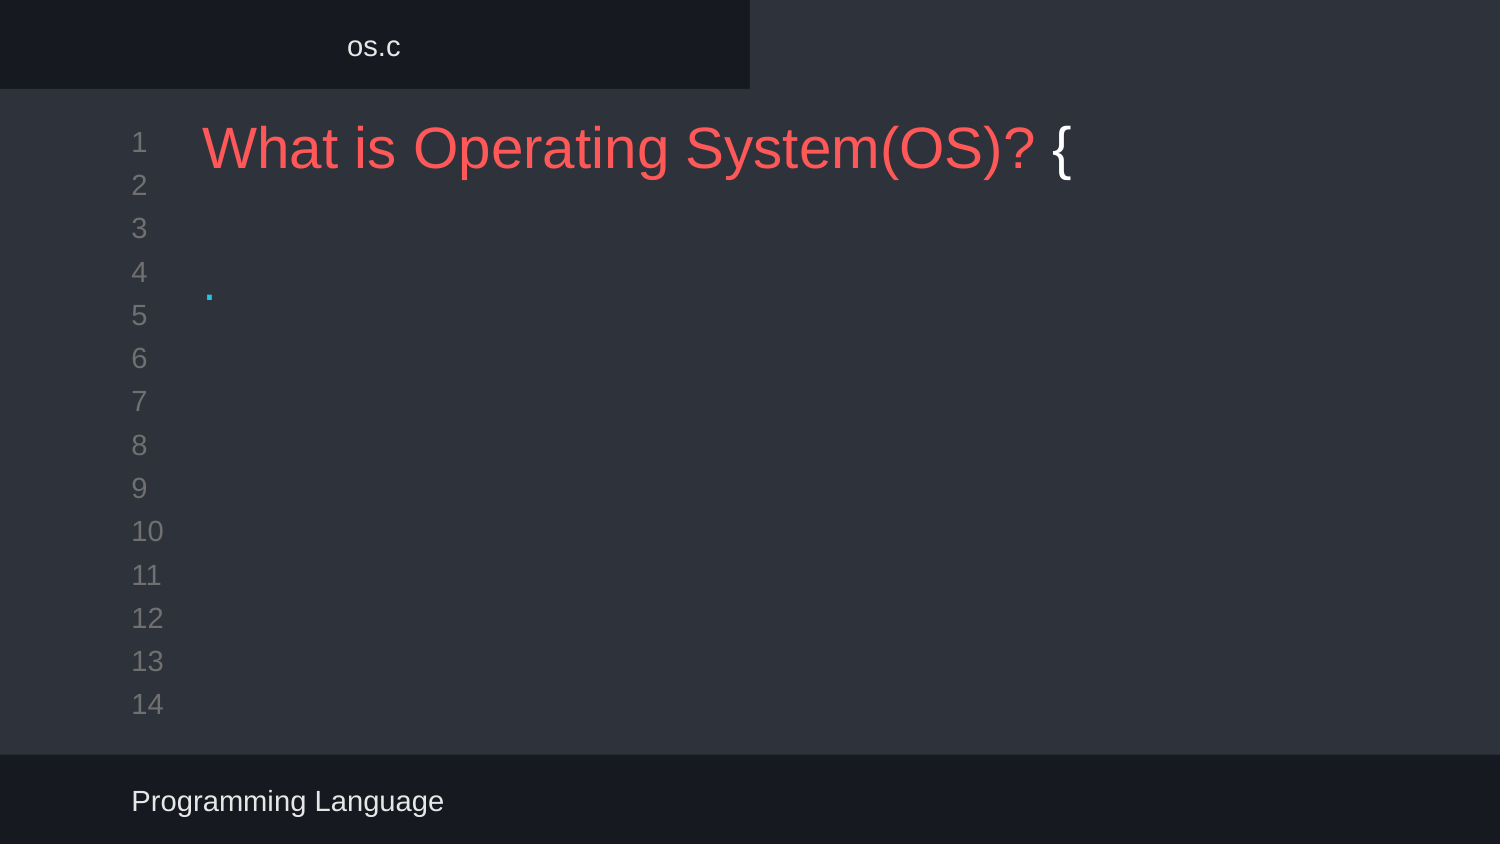

os.c

What is Operating System(OS)? {
.
#

Programming Language